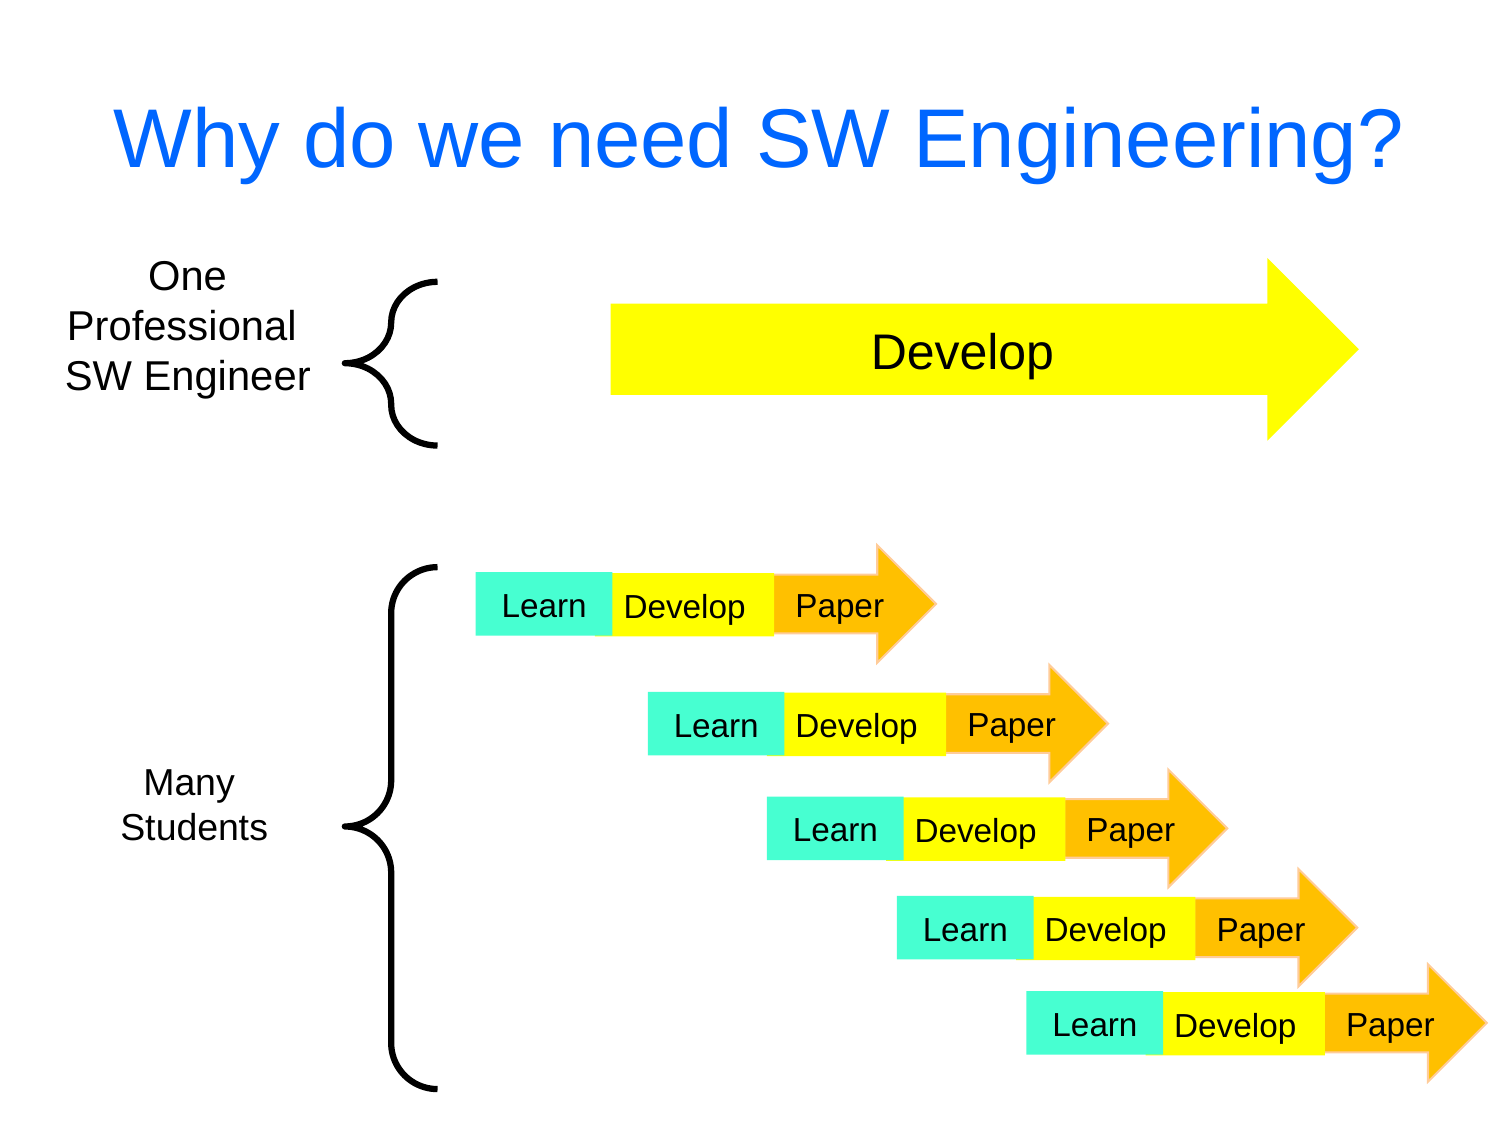

# Why do we need SW Engineering?
One Professional
SW Engineer
Develop

Paper
Learn
Develop

Paper
Learn
Develop
Many
Students
Paper
Learn
Develop
Paper
Learn
Develop
Paper
Learn
Develop